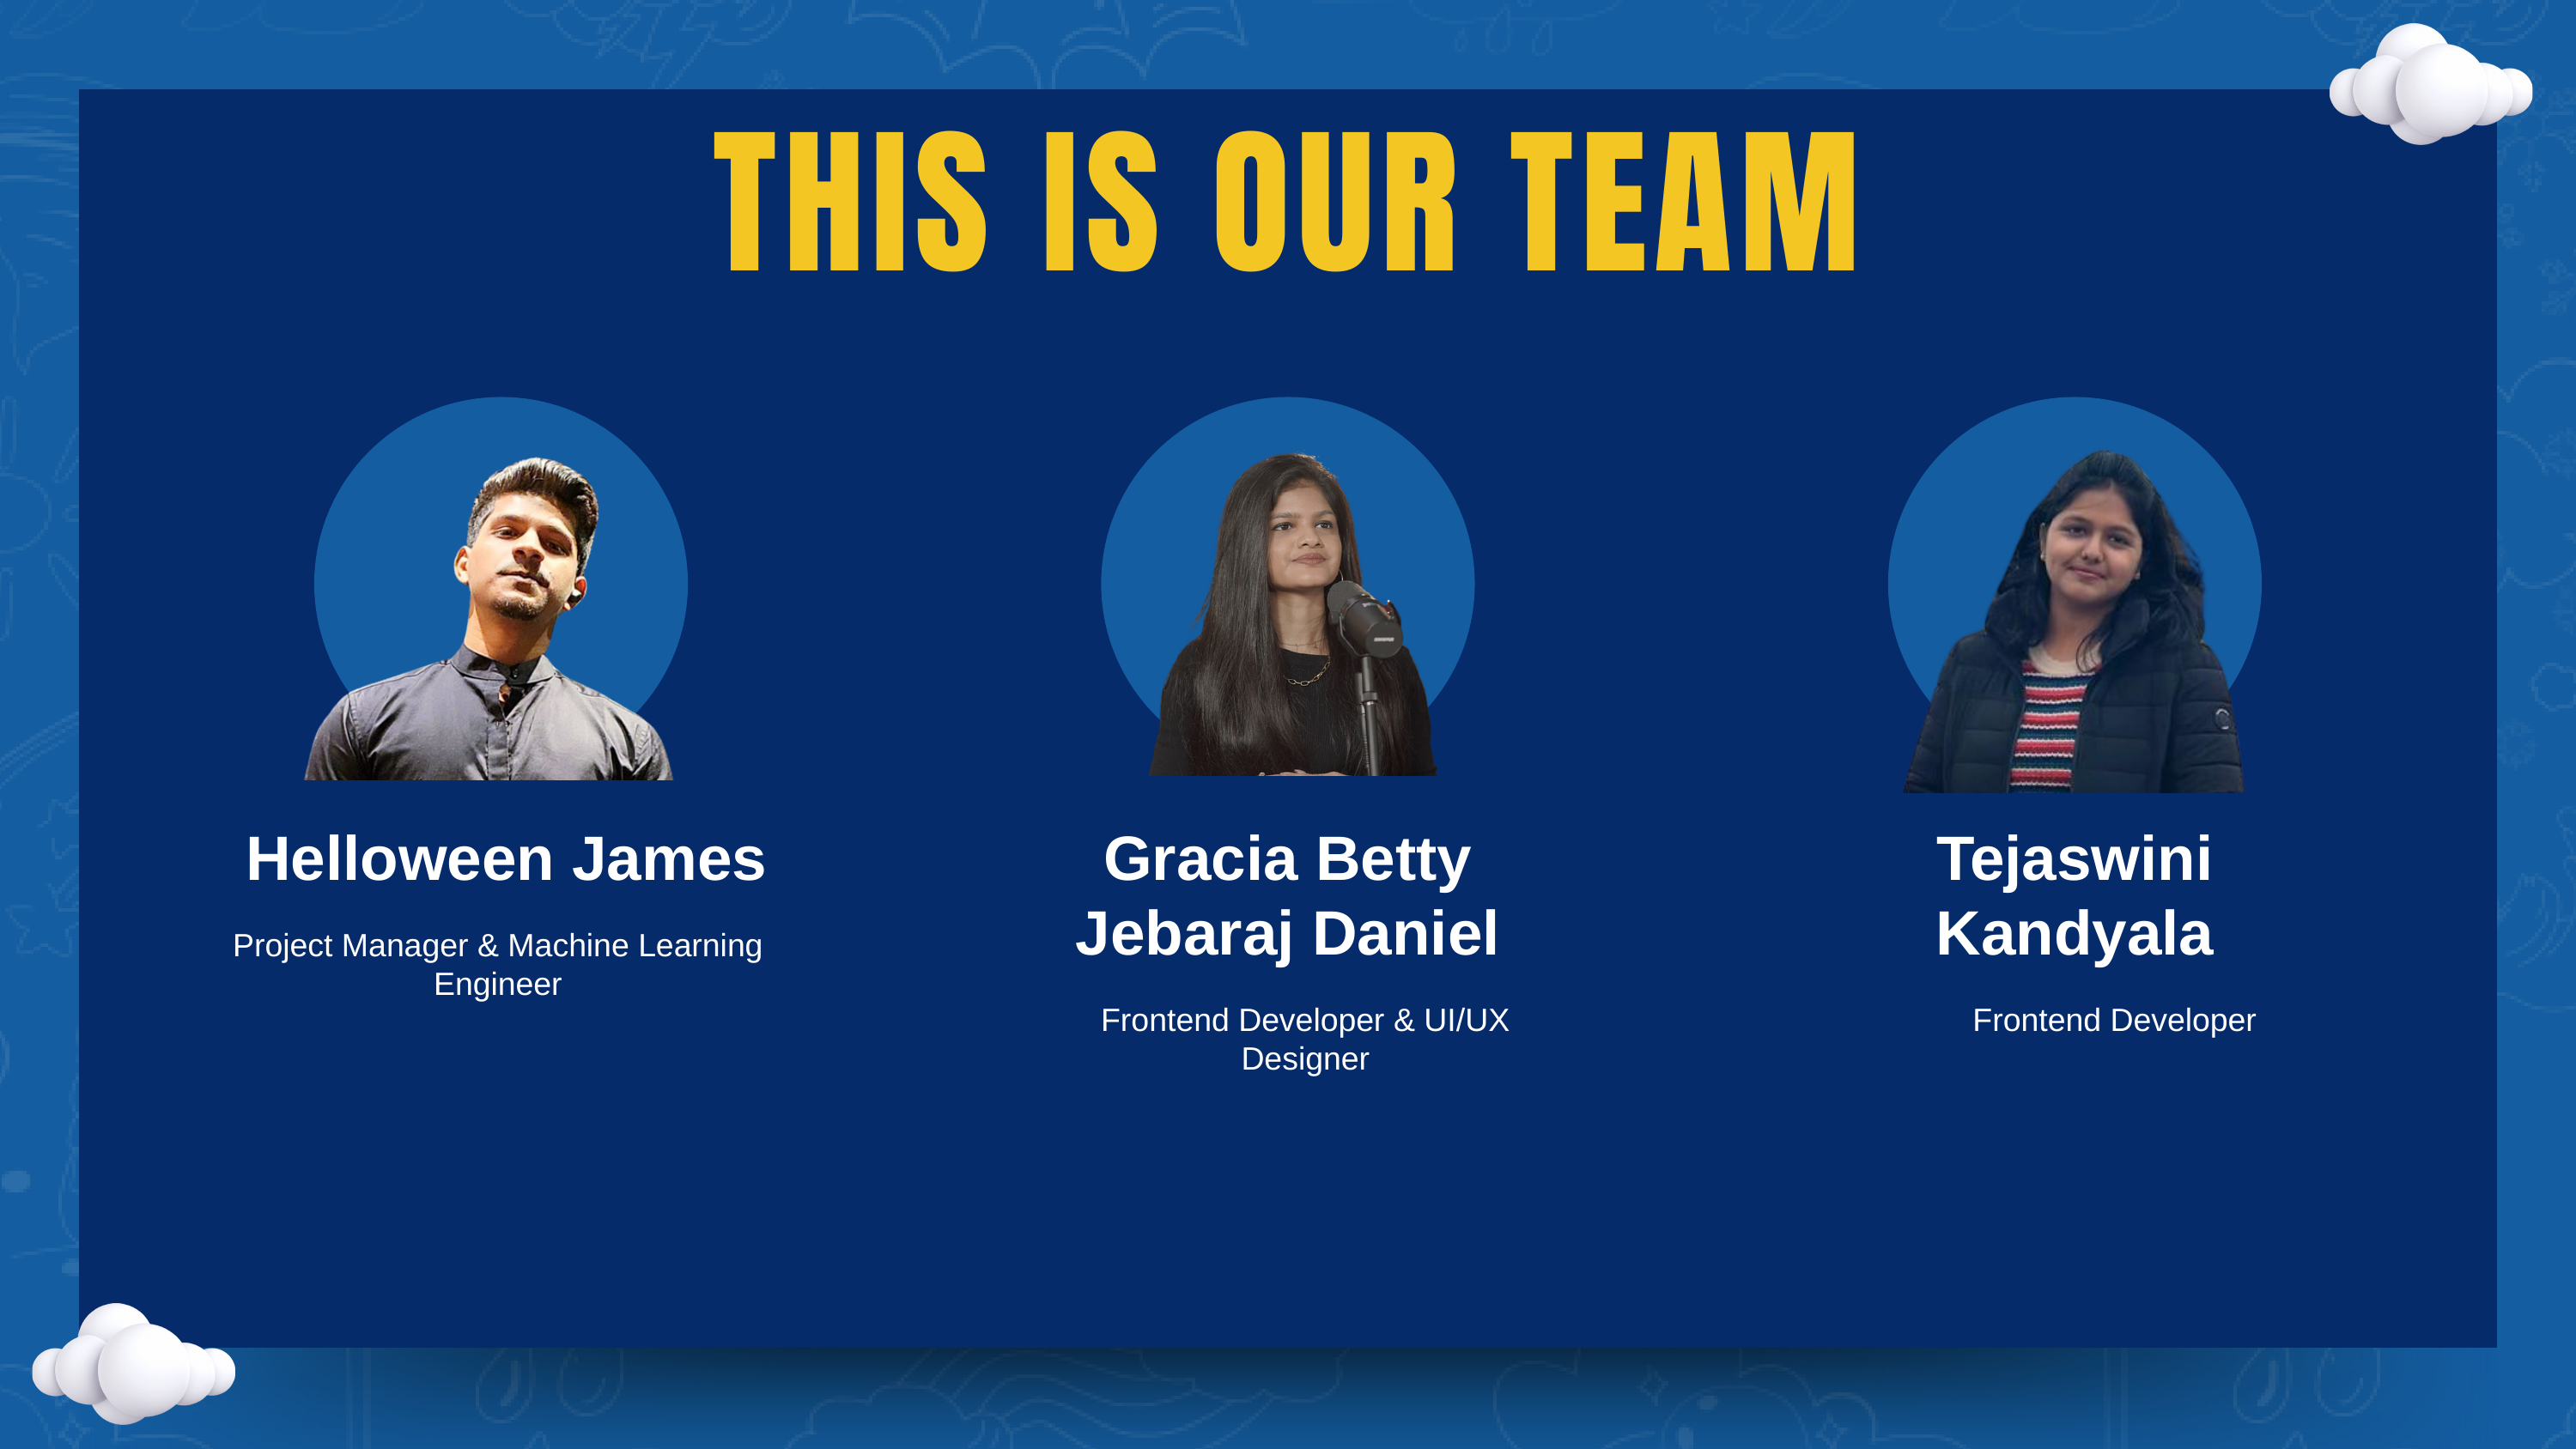

THIS IS OUR TEAM

Helloween James

Gracia Betty Jebaraj Daniel

Tejaswini Kandyala

Project Manager & Machine Learning Engineer
Frontend Developer & UI/UX Designer
Frontend Developer